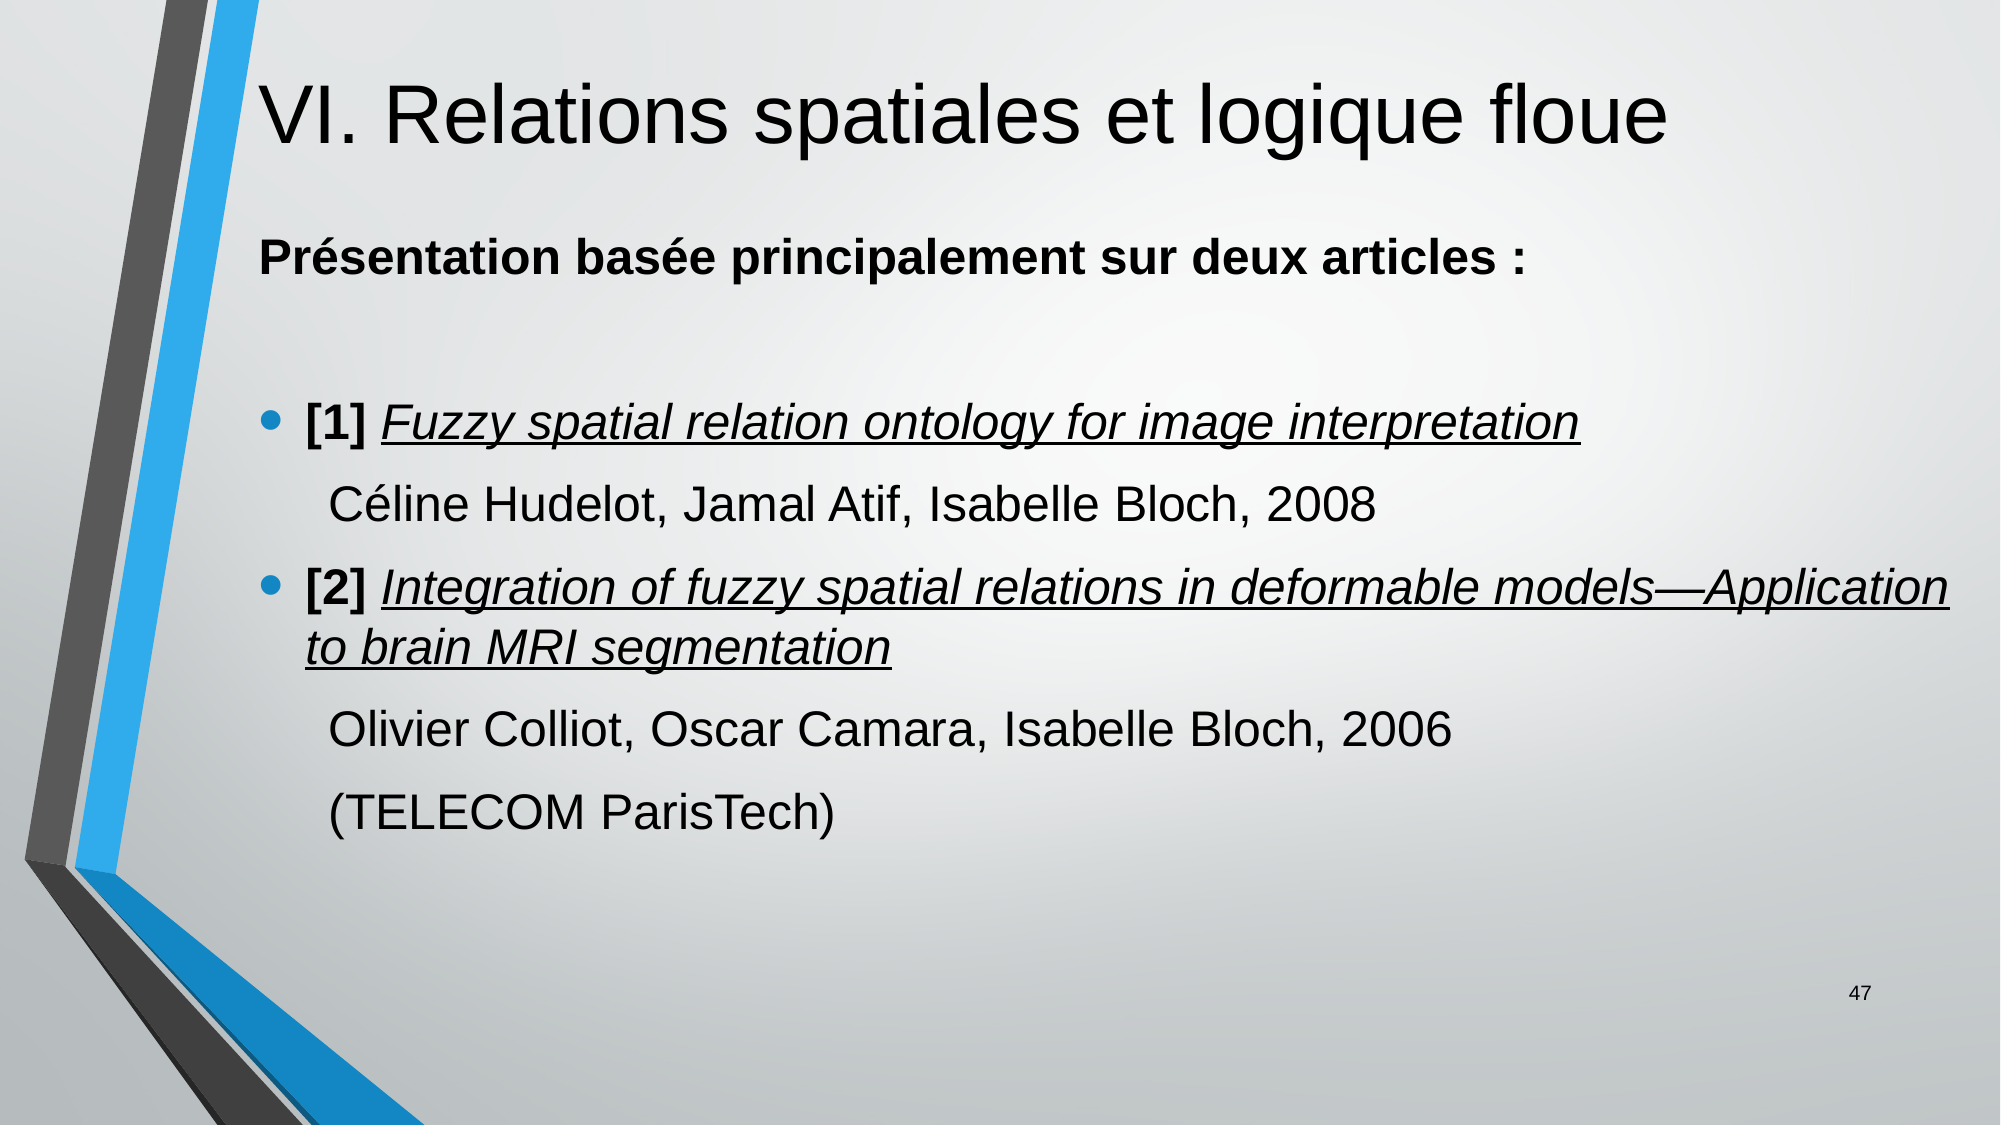

# VI. Relations spatiales et logique floue
Présentation basée principalement sur deux articles :

[1] Fuzzy spatial relation ontology for image interpretation
     Céline Hudelot, Jamal Atif, Isabelle Bloch, 2008
[2] Integration of fuzzy spatial relations in deformable models—Application to brain MRI segmentation
     Olivier Colliot, Oscar Camara, Isabelle Bloch, 2006
     (TELECOM ParisTech)

47